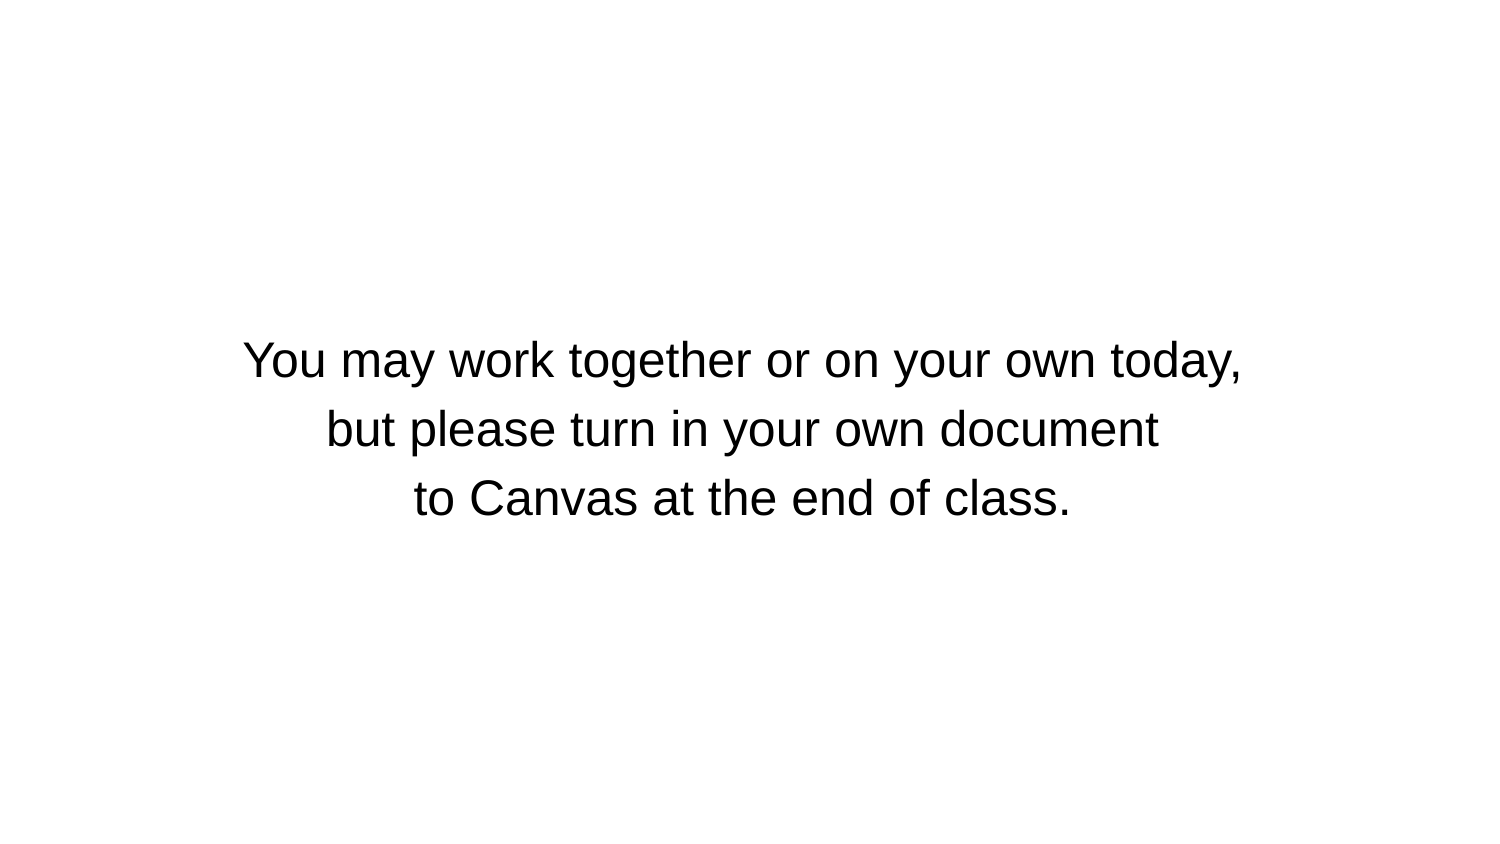

# You may work together or on your own today, but please turn in your own document to Canvas at the end of class.